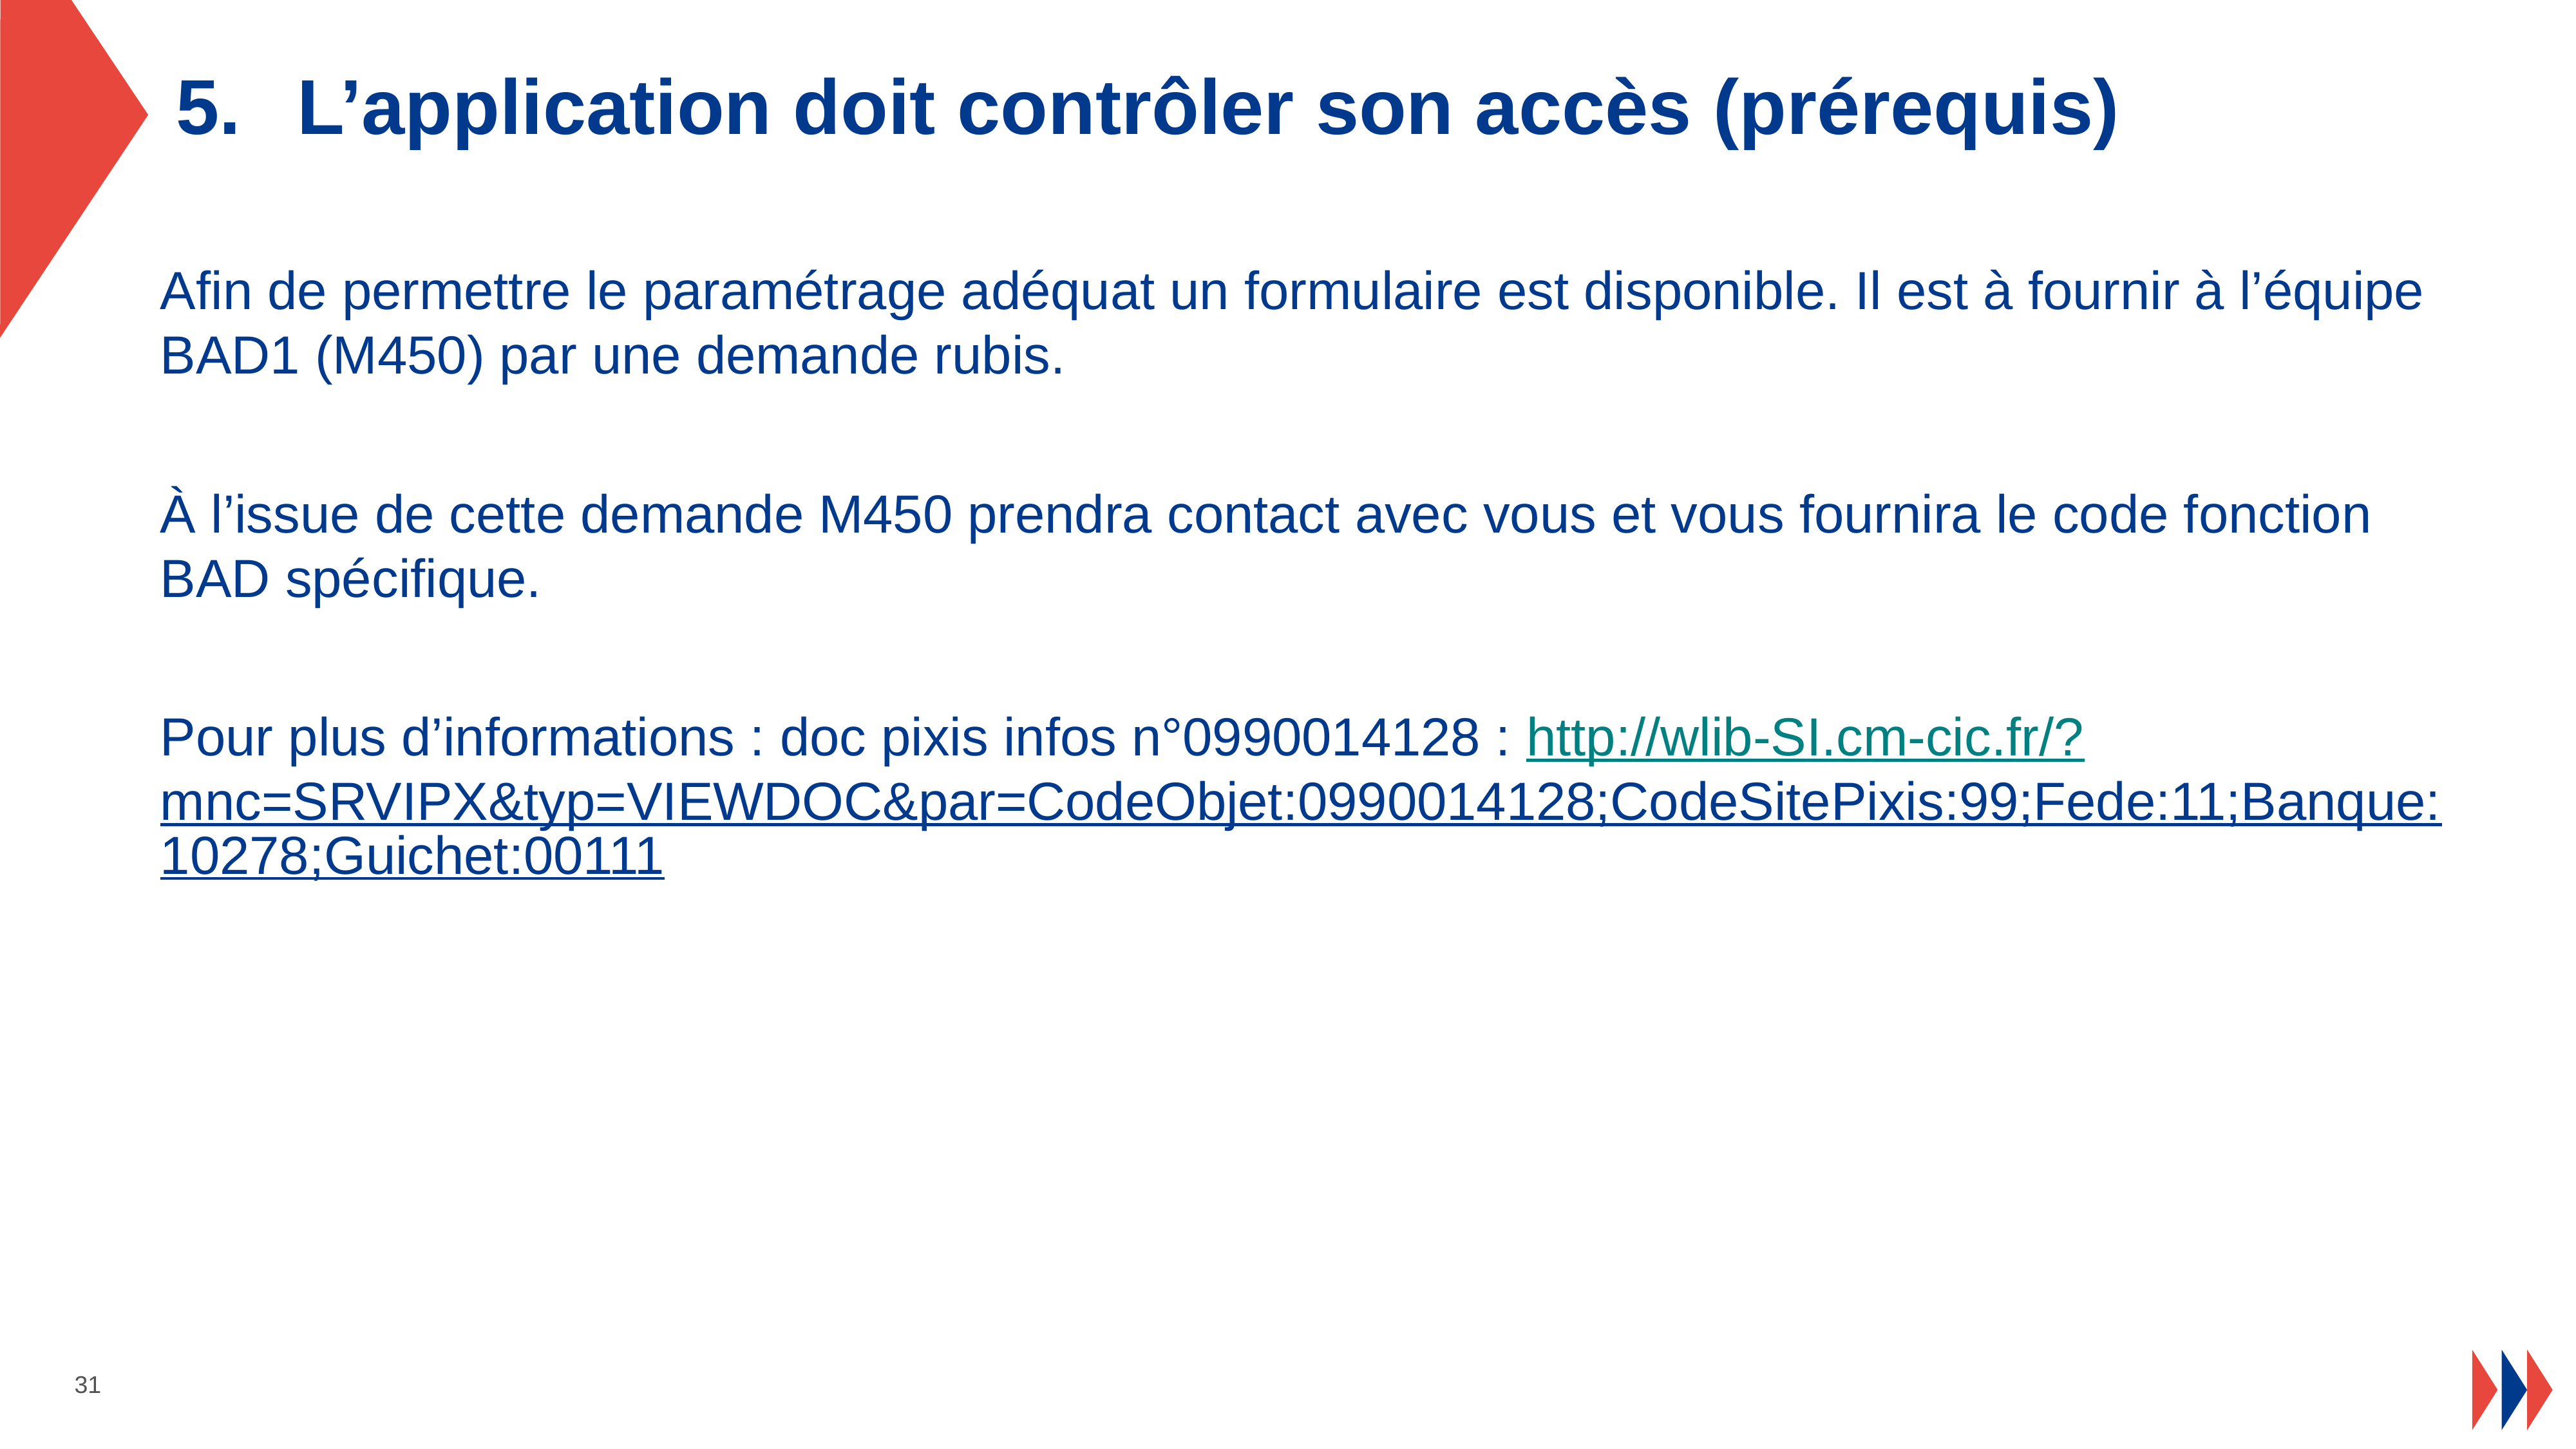

L’application doit contrôler son accès (prérequis)
Afin de permettre le paramétrage adéquat un formulaire est disponible. Il est à fournir à l’équipe BAD1 (M450) par une demande rubis.

À l’issue de cette demande M450 prendra contact avec vous et vous fournira le code fonction BAD spécifique.

Pour plus d’informations : doc pixis infos n°0990014128 : http://wlib-SI.cm-cic.fr/?mnc=SRVIPX&typ=VIEWDOC&par=CodeObjet:0990014128;CodeSitePixis:99;Fede:11;Banque:10278;Guichet:00111

31